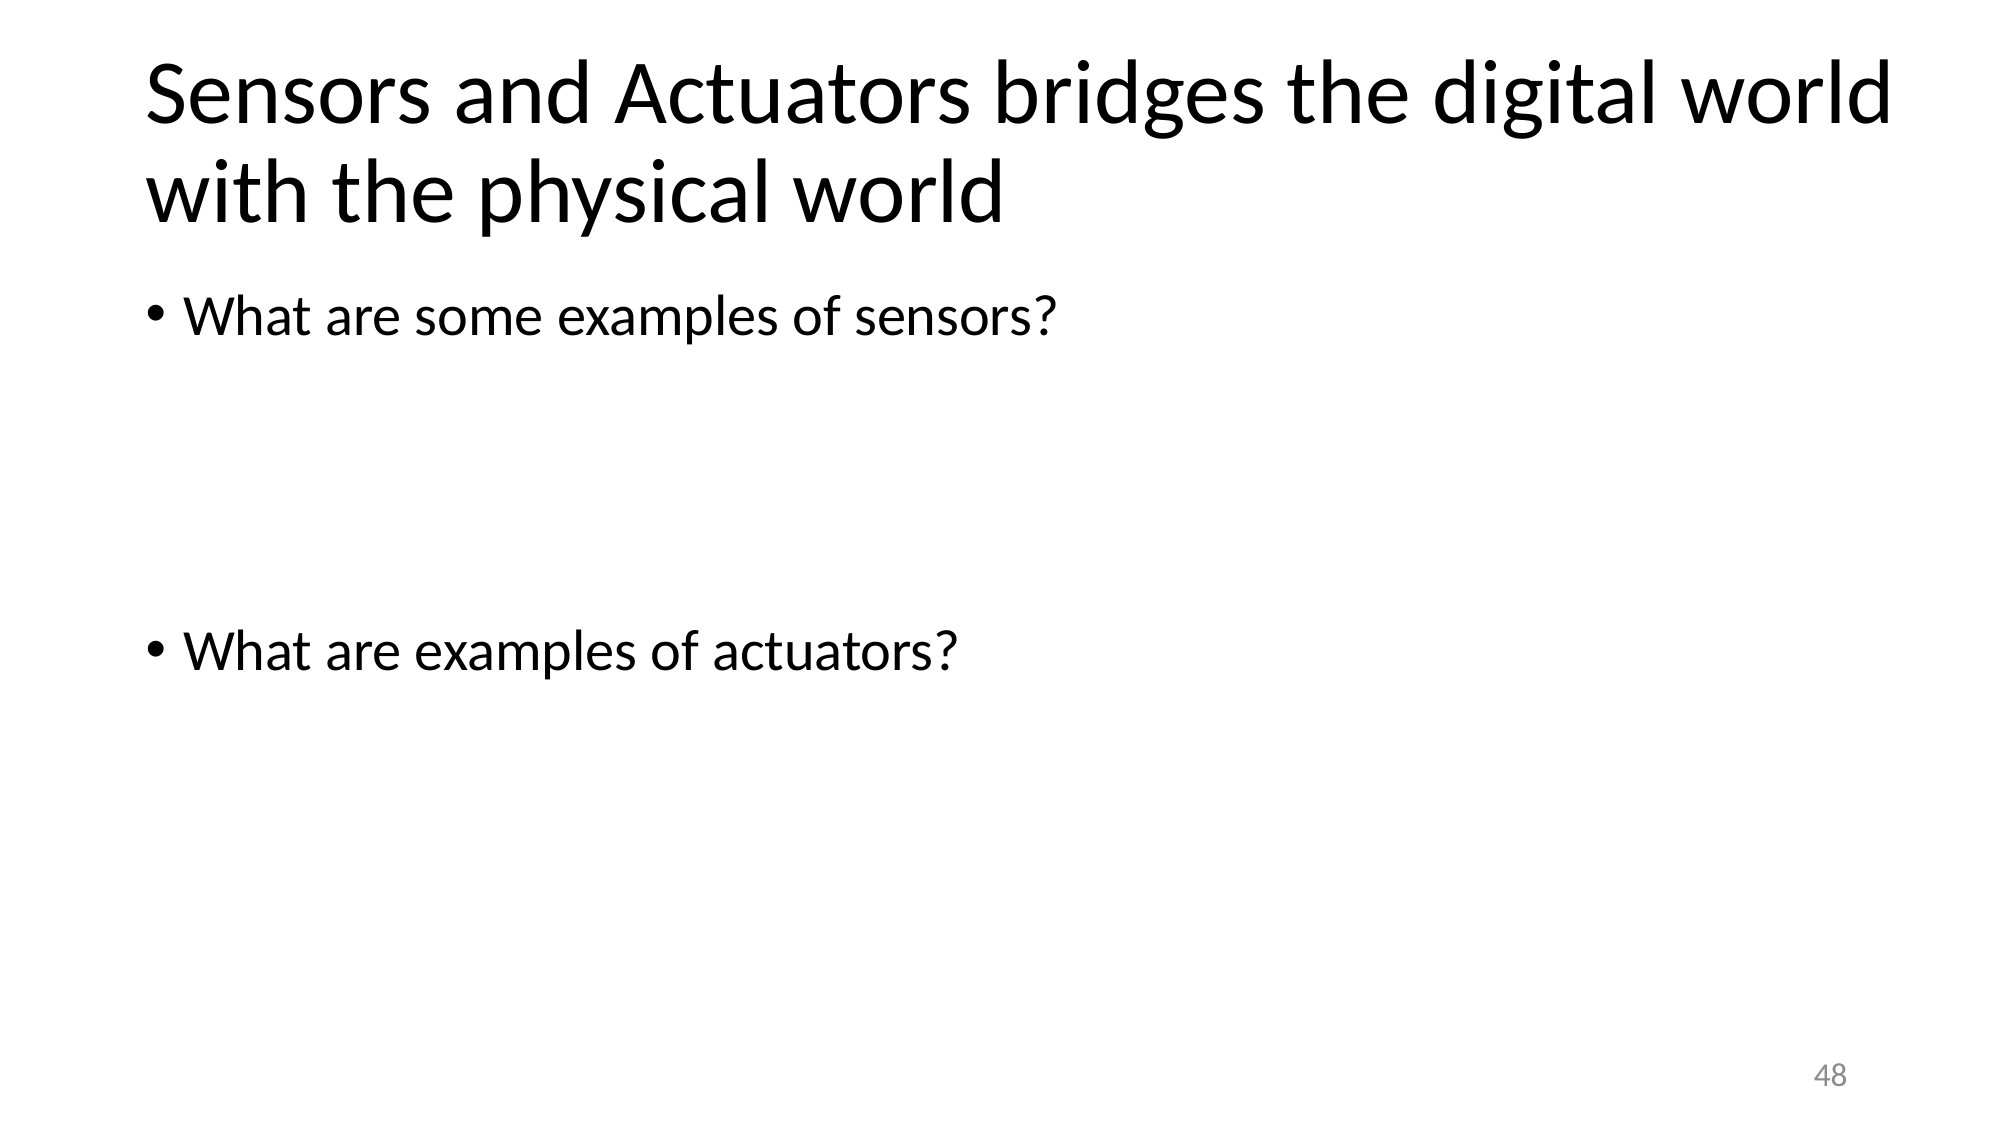

# Sensors and Actuators bridges the digital world with the physical world
What are some examples of sensors?

What are examples of actuators?

48